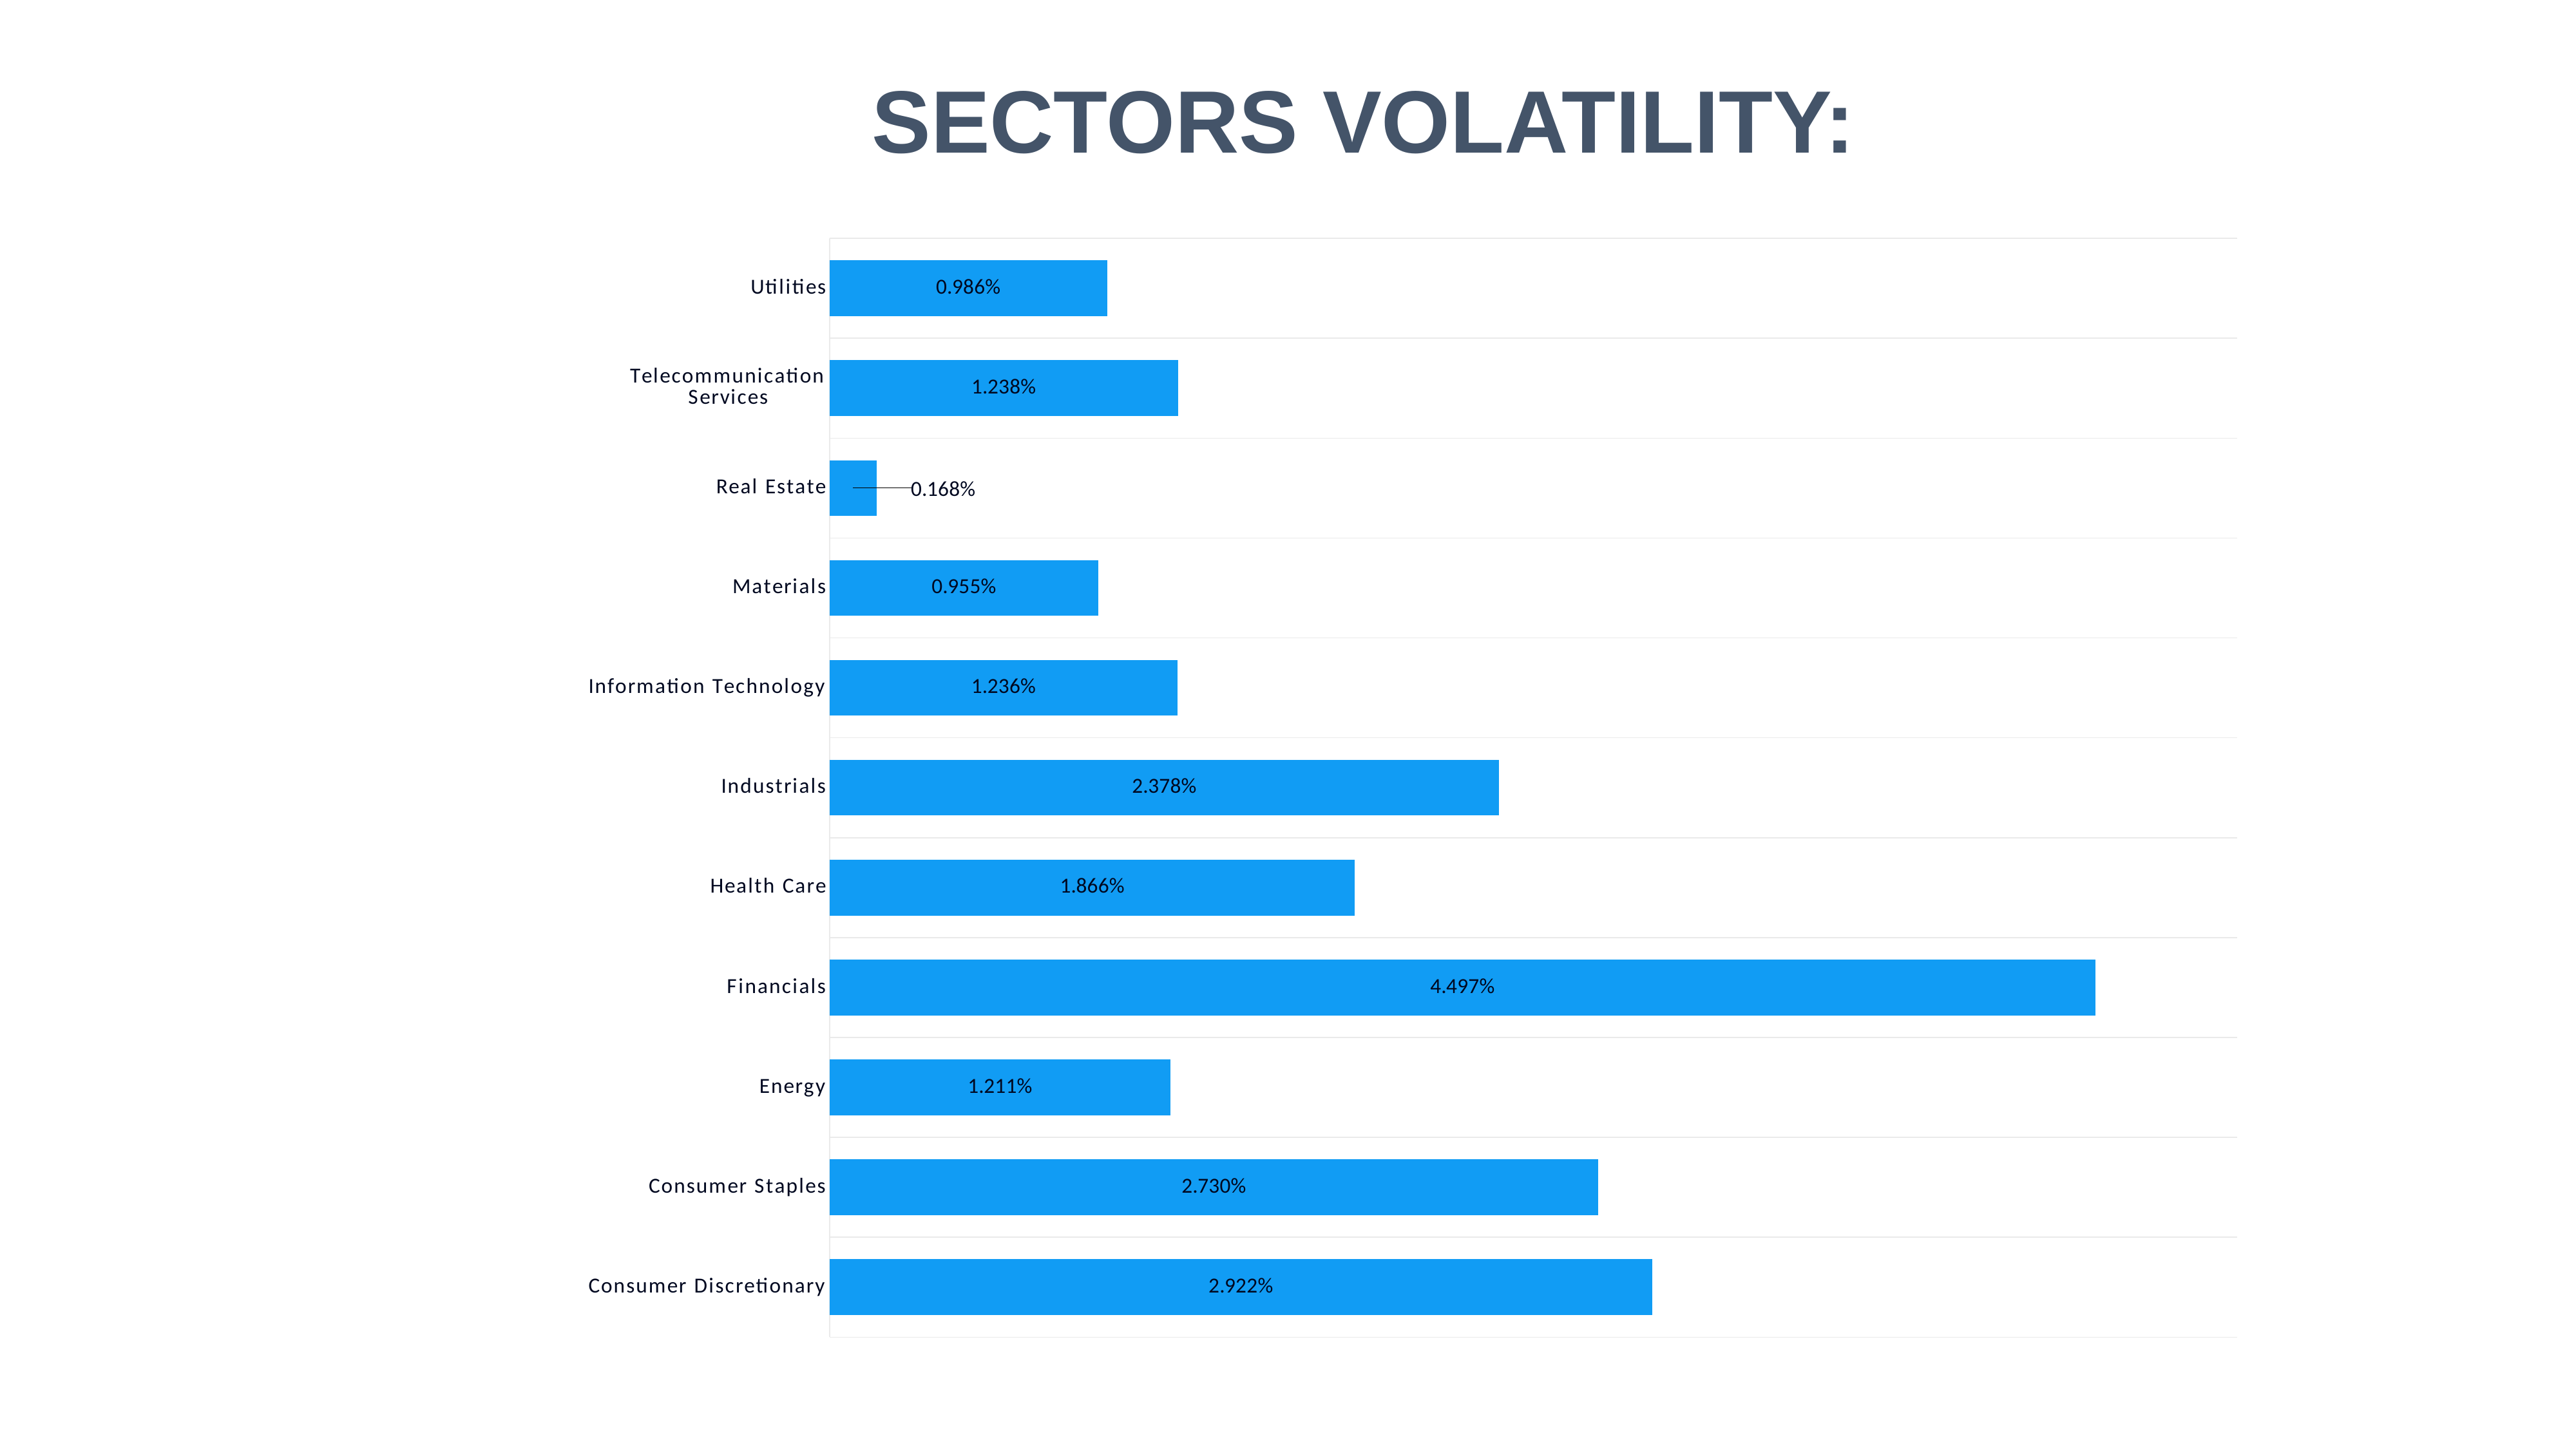

SECTORS VOLATILITY:

### Chart

| Category | SD: | Series 2 | Series 3 |
|---|---|---|---|
| Consumer Discretionary | 0.0292234354943928 | None | None |
| Consumer Staples | 0.0272999030350741 | None | None |
| Energy | 0.0121071755635357 | None | None |
| Financials | 0.044973239028259 | None | None |
| Health Care | 0.0186628722039326 | None | None |
| Industrials | 0.0237775767723425 | None | None |
| Information Technology | 0.0123641614890259 | None | None |
| Materials | 0.00955389208066735 | None | None |
| Real Estate | 0.00168180979856645 | None | None |
| Telecommunication Services | 0.0123757810391344 | None | None |
| Utilities | 0.0098564009408061 | None | None |